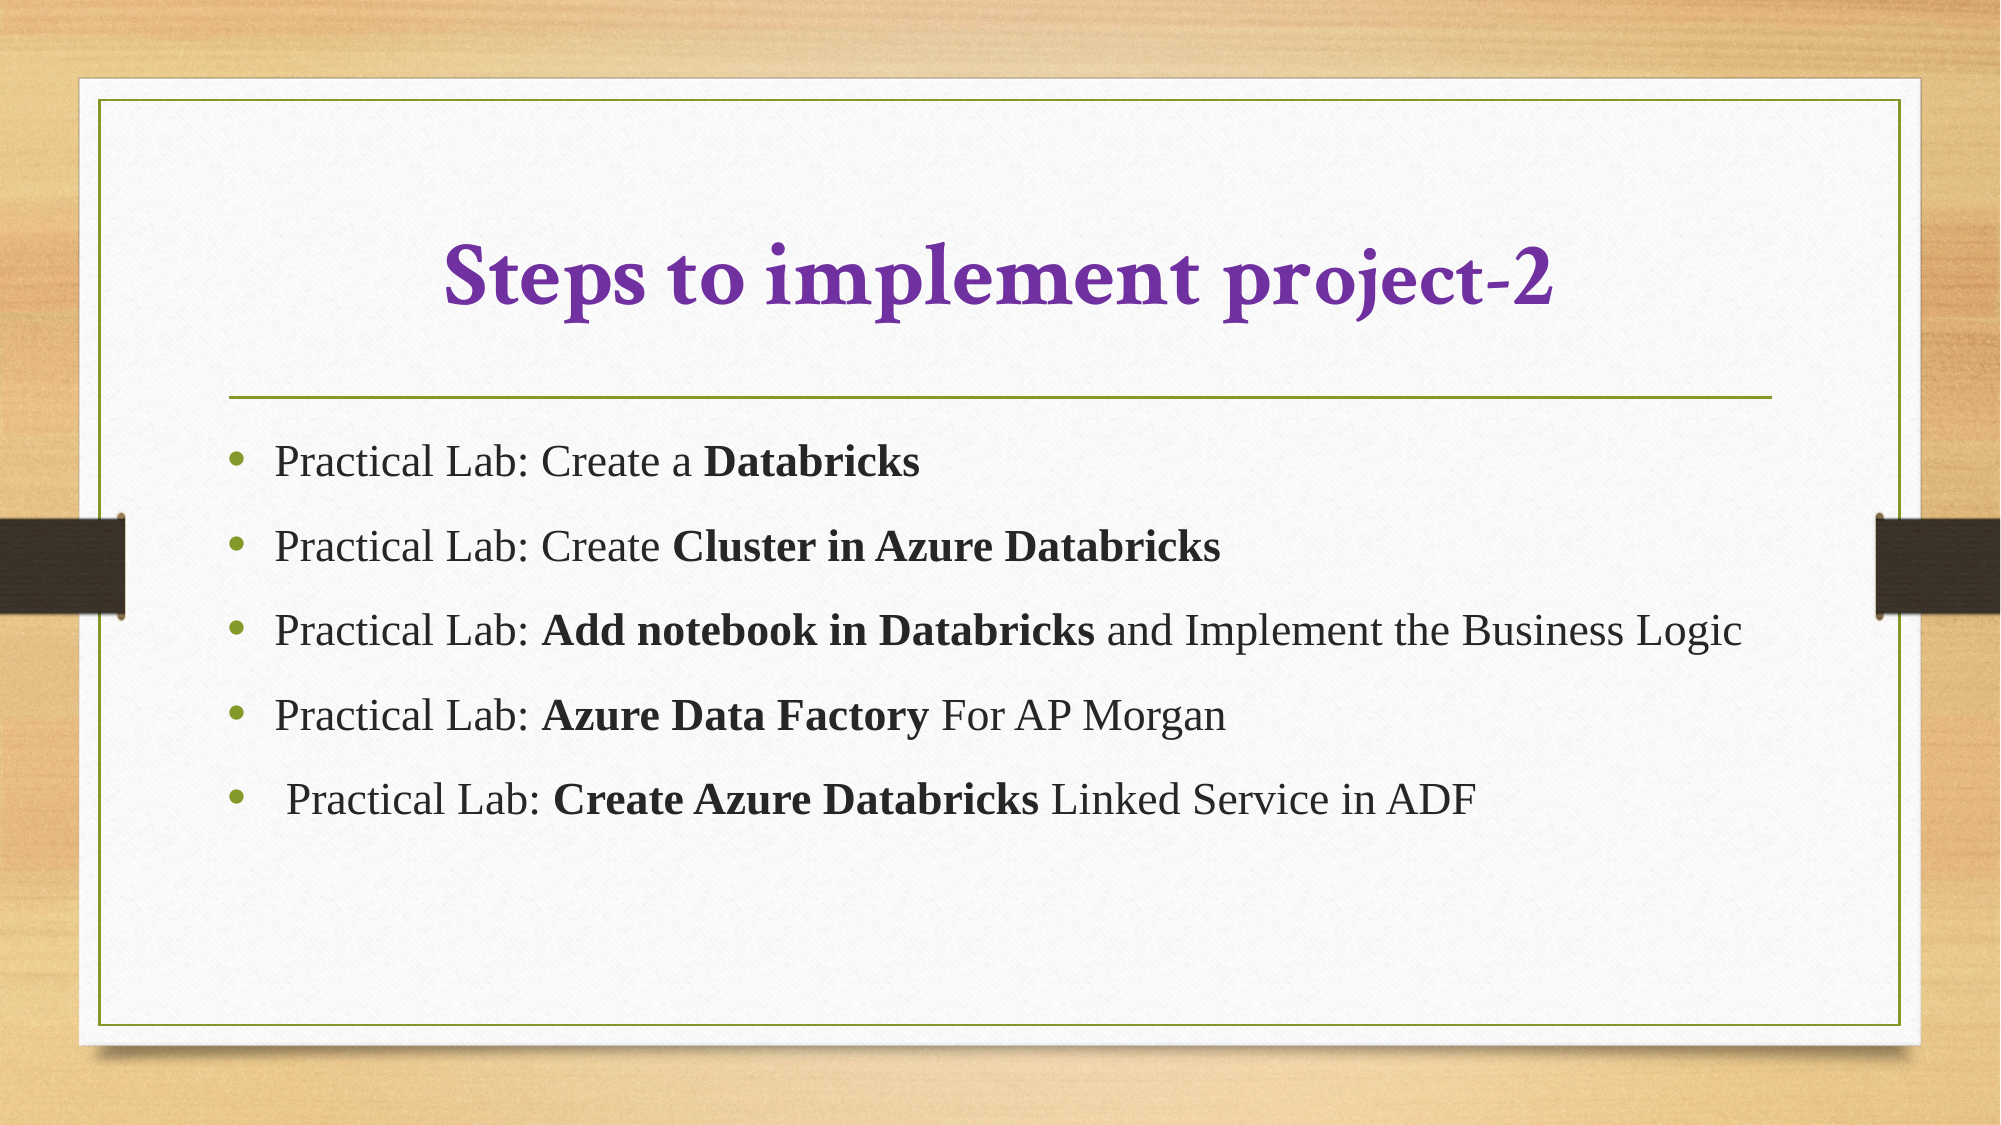

# Steps to implement project-2
Practical Lab: Create a Databricks
Practical Lab: Create Cluster in Azure Databricks
Practical Lab: Add notebook in Databricks and Implement the Business Logic
Practical Lab: Azure Data Factory For AP Morgan
 Practical Lab: Create Azure Databricks Linked Service in ADF